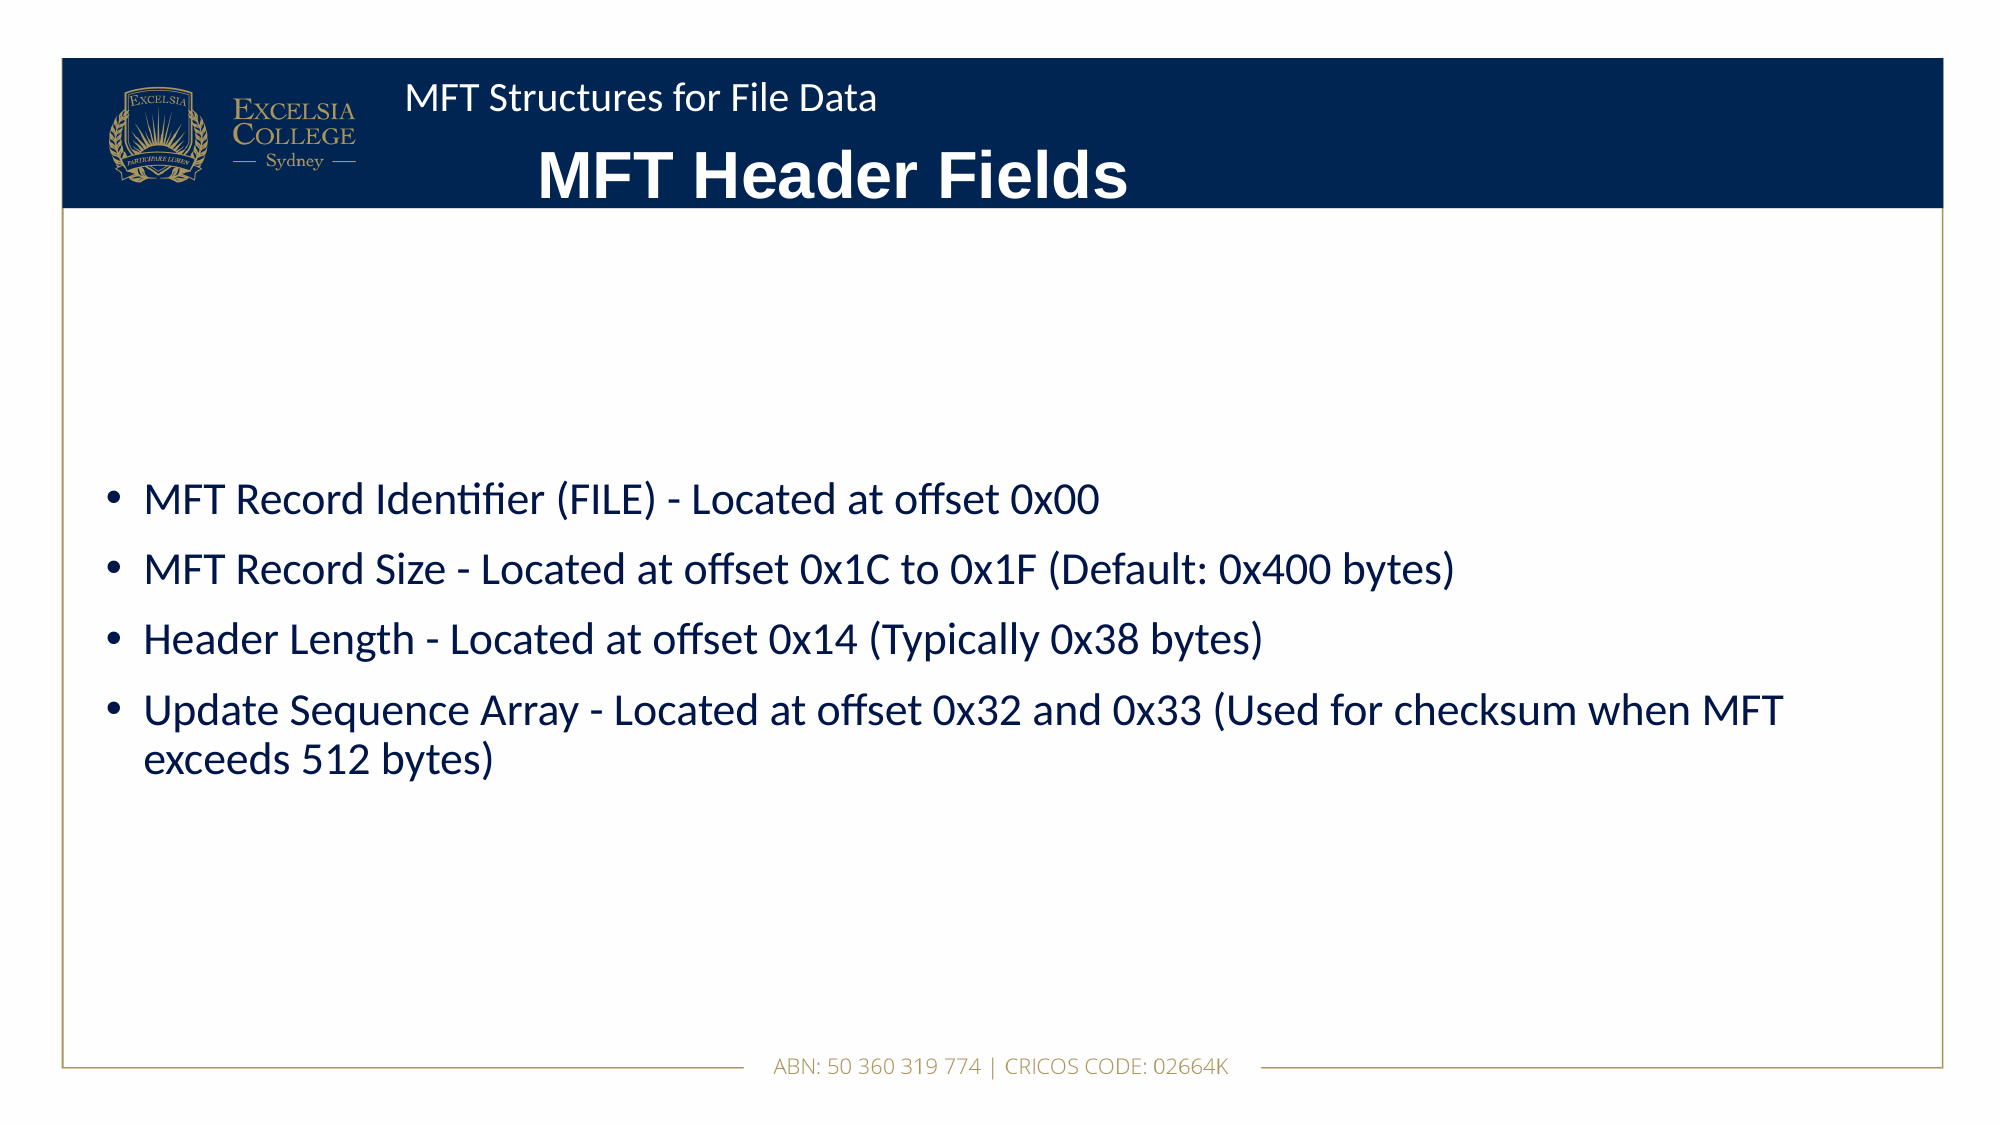

# MFT Structures for File Data
MFT Header Fields
MFT Record Identifier (FILE) - Located at offset 0x00
MFT Record Size - Located at offset 0x1C to 0x1F (Default: 0x400 bytes)
Header Length - Located at offset 0x14 (Typically 0x38 bytes)
Update Sequence Array - Located at offset 0x32 and 0x33 (Used for checksum when MFT exceeds 512 bytes)